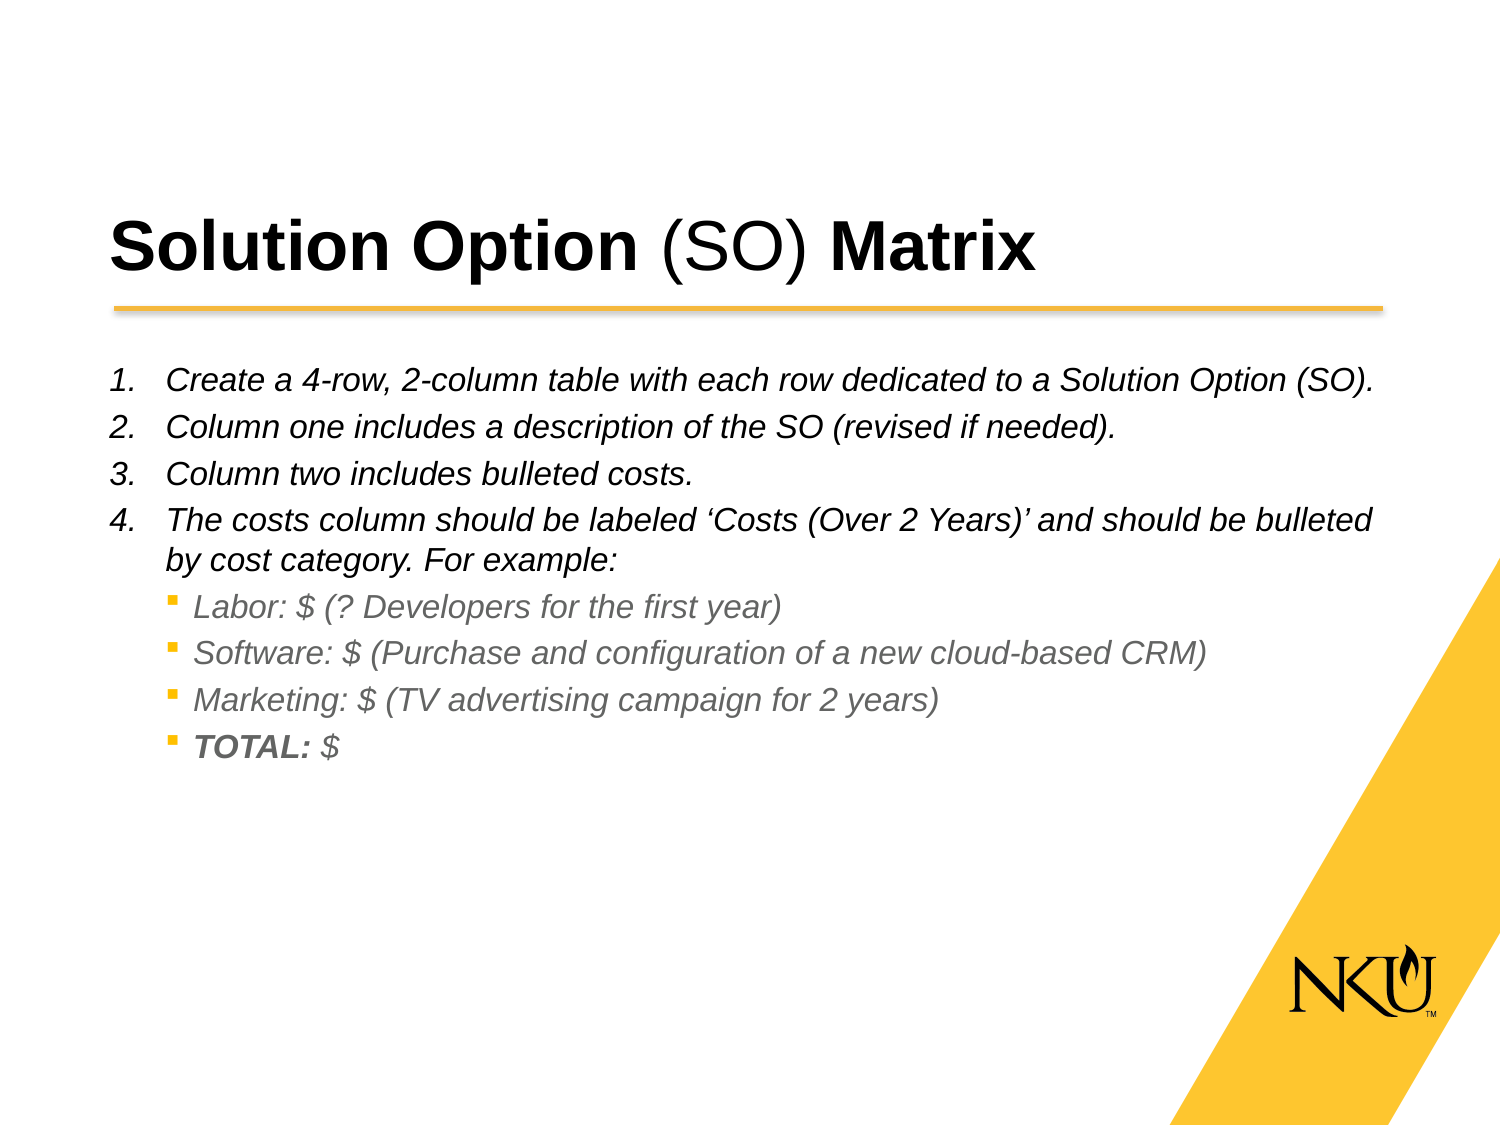

# Solution Option (SO) Matrix
Create a 4-row, 2-column table with each row dedicated to a Solution Option (SO).
Column one includes a description of the SO (revised if needed).
Column two includes bulleted costs.
The costs column should be labeled ‘Costs (Over 2 Years)’ and should be bulleted by cost category. For example:
Labor: $ (? Developers for the first year)
Software: $ (Purchase and configuration of a new cloud-based CRM)
Marketing: $ (TV advertising campaign for 2 years)
TOTAL: $